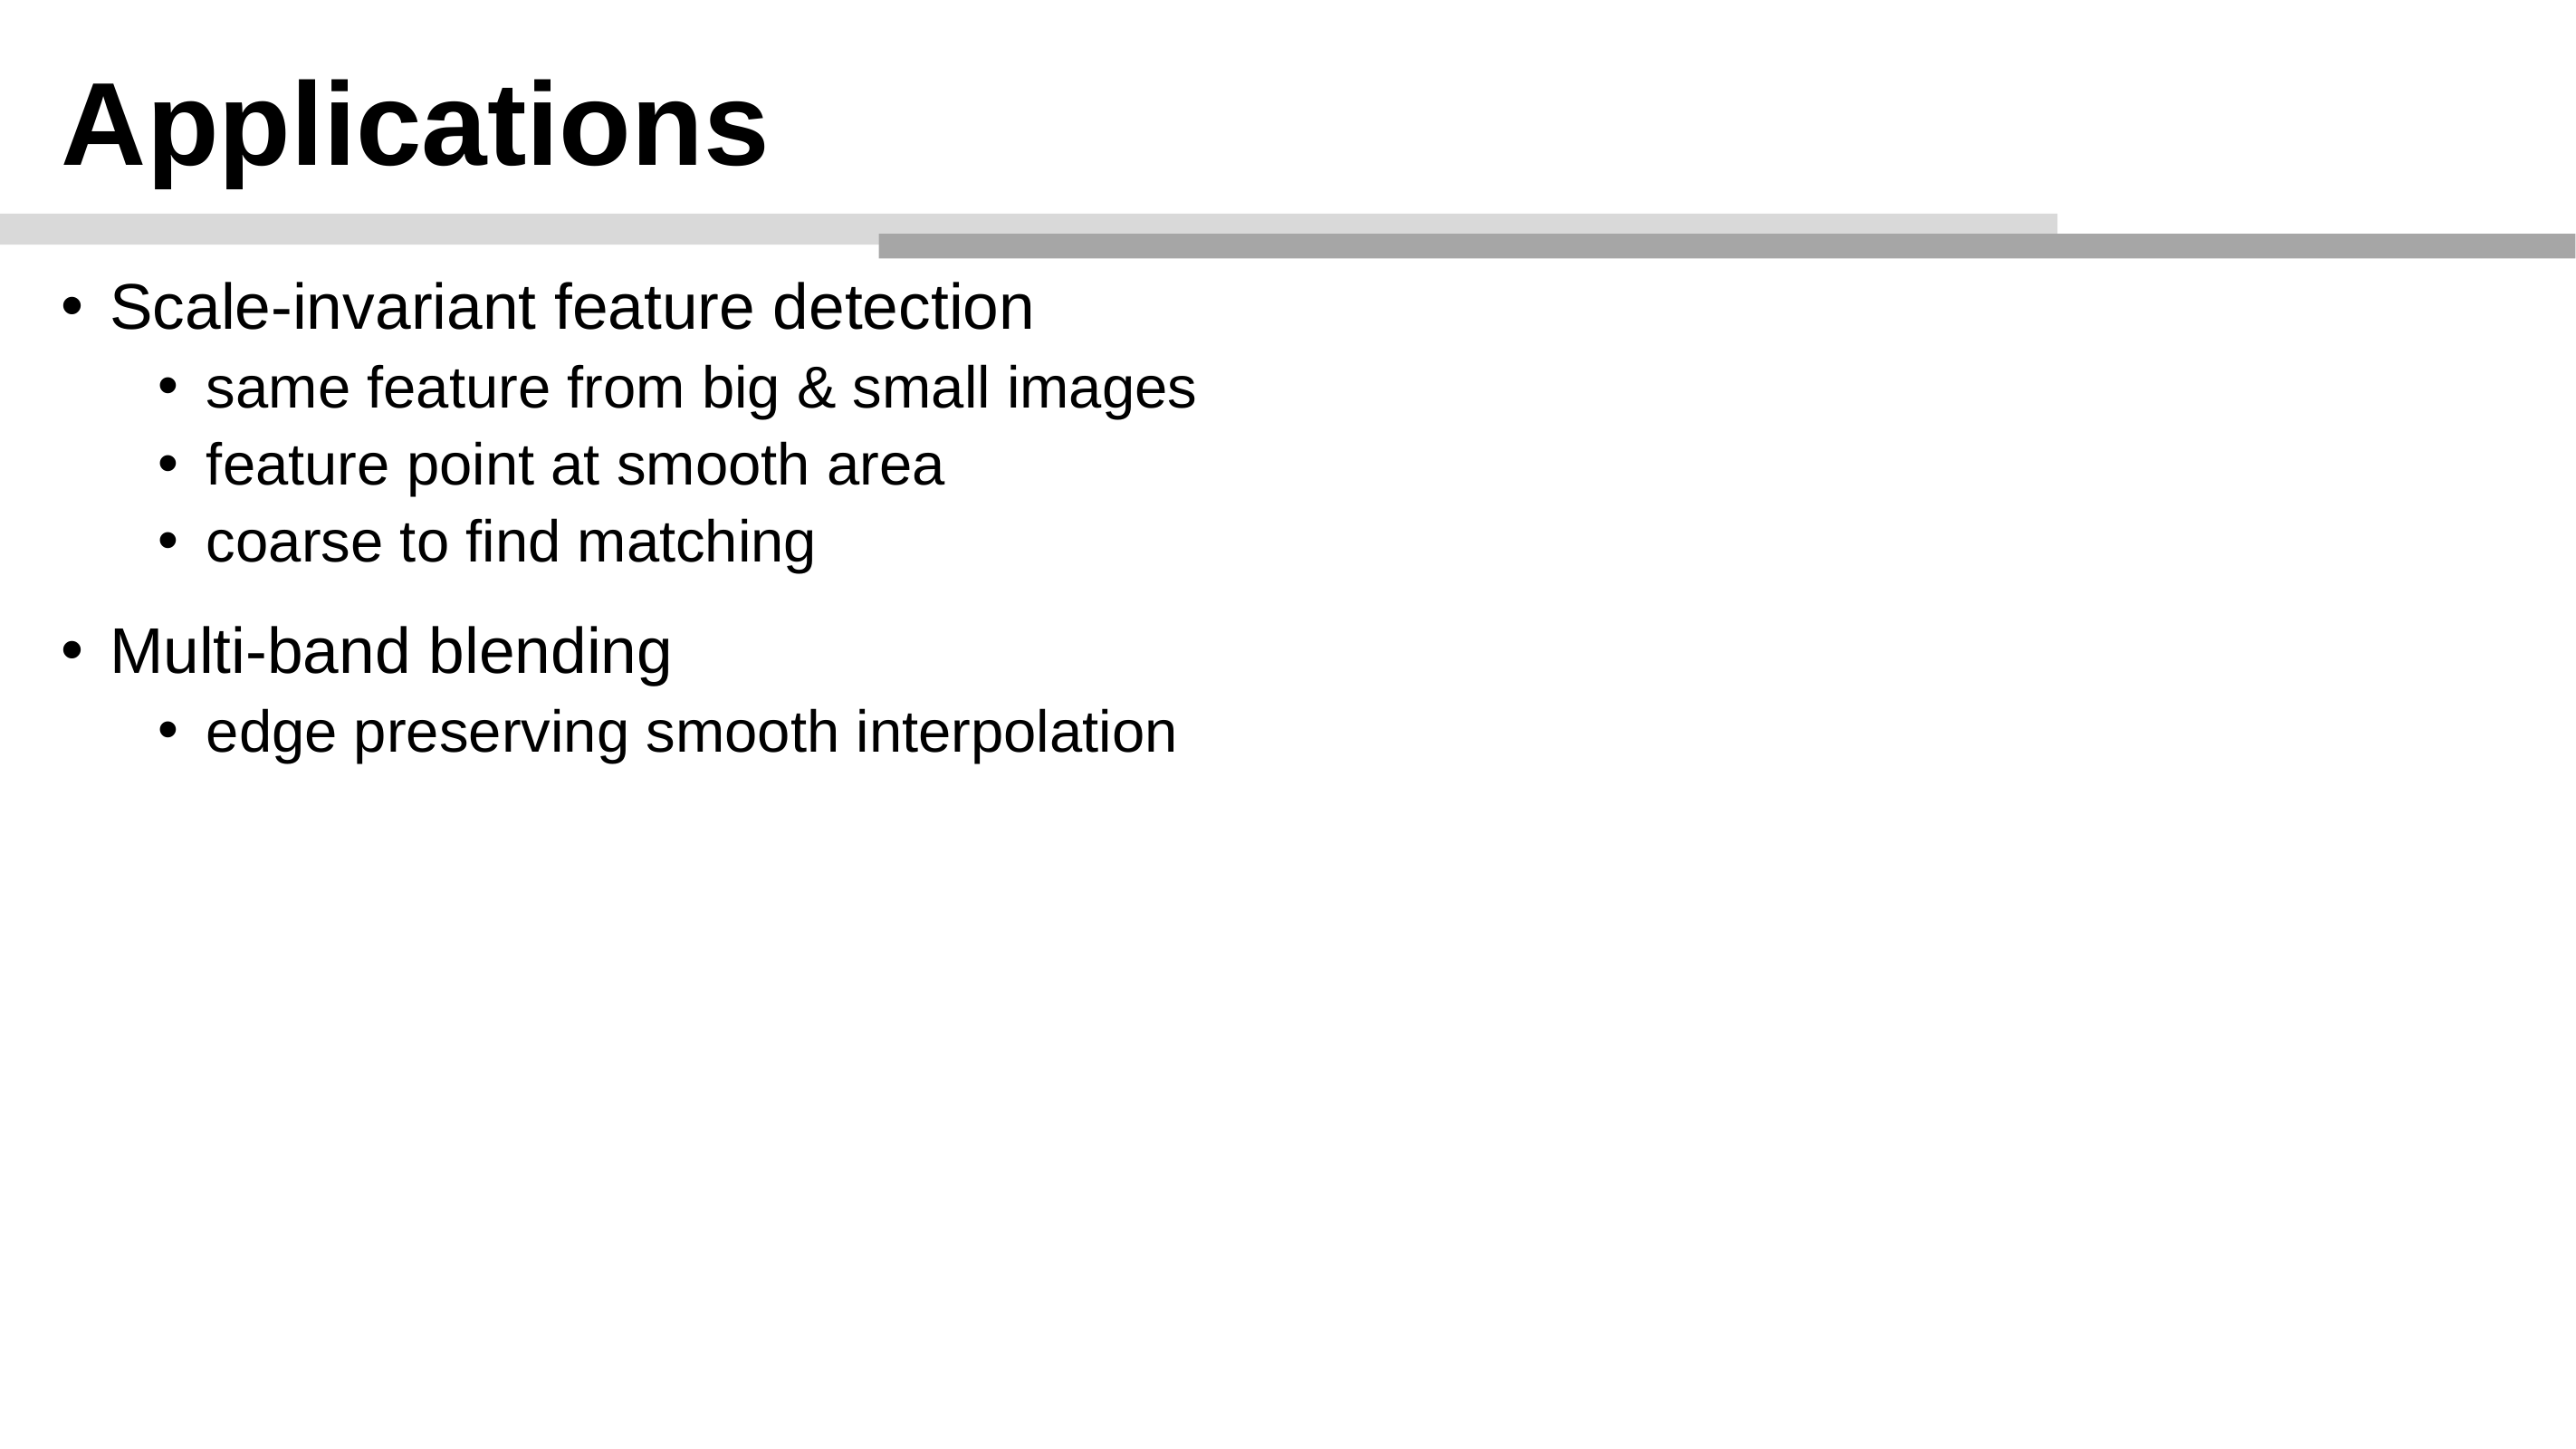

# Applications
Scale-invariant feature detection
same feature from big & small images
feature point at smooth area
coarse to find matching
Multi-band blending
edge preserving smooth interpolation